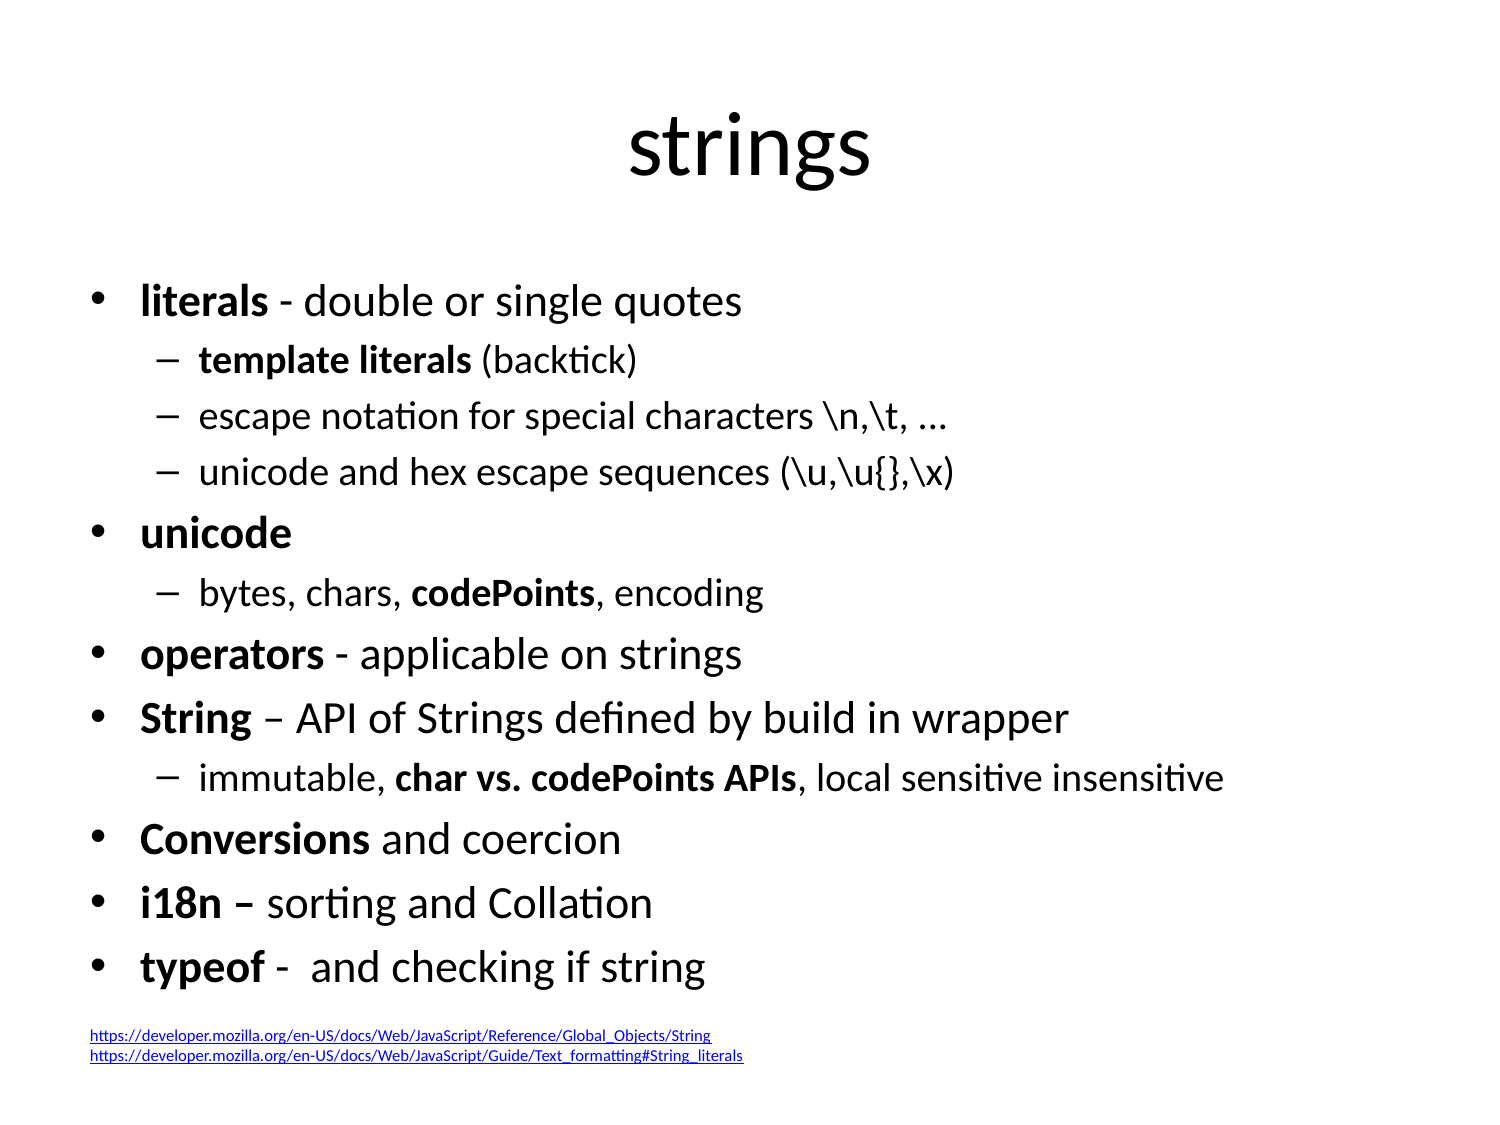

# strings
literals - double or single quotes
template literals (backtick)
escape notation for special characters \n,\t, ...
unicode and hex escape sequences (\u,\u{},\x)
unicode
bytes, chars, codePoints, encoding
operators - applicable on strings
String – API of Strings defined by build in wrapper
immutable, char vs. codePoints APIs, local sensitive insensitive
Conversions and coercion
i18n – sorting and Collation
typeof -  and checking if string

https://developer.mozilla.org/en-US/docs/Web/JavaScript/Reference/Global_Objects/String
https://developer.mozilla.org/en-US/docs/Web/JavaScript/Guide/Text_formatting#String_literals